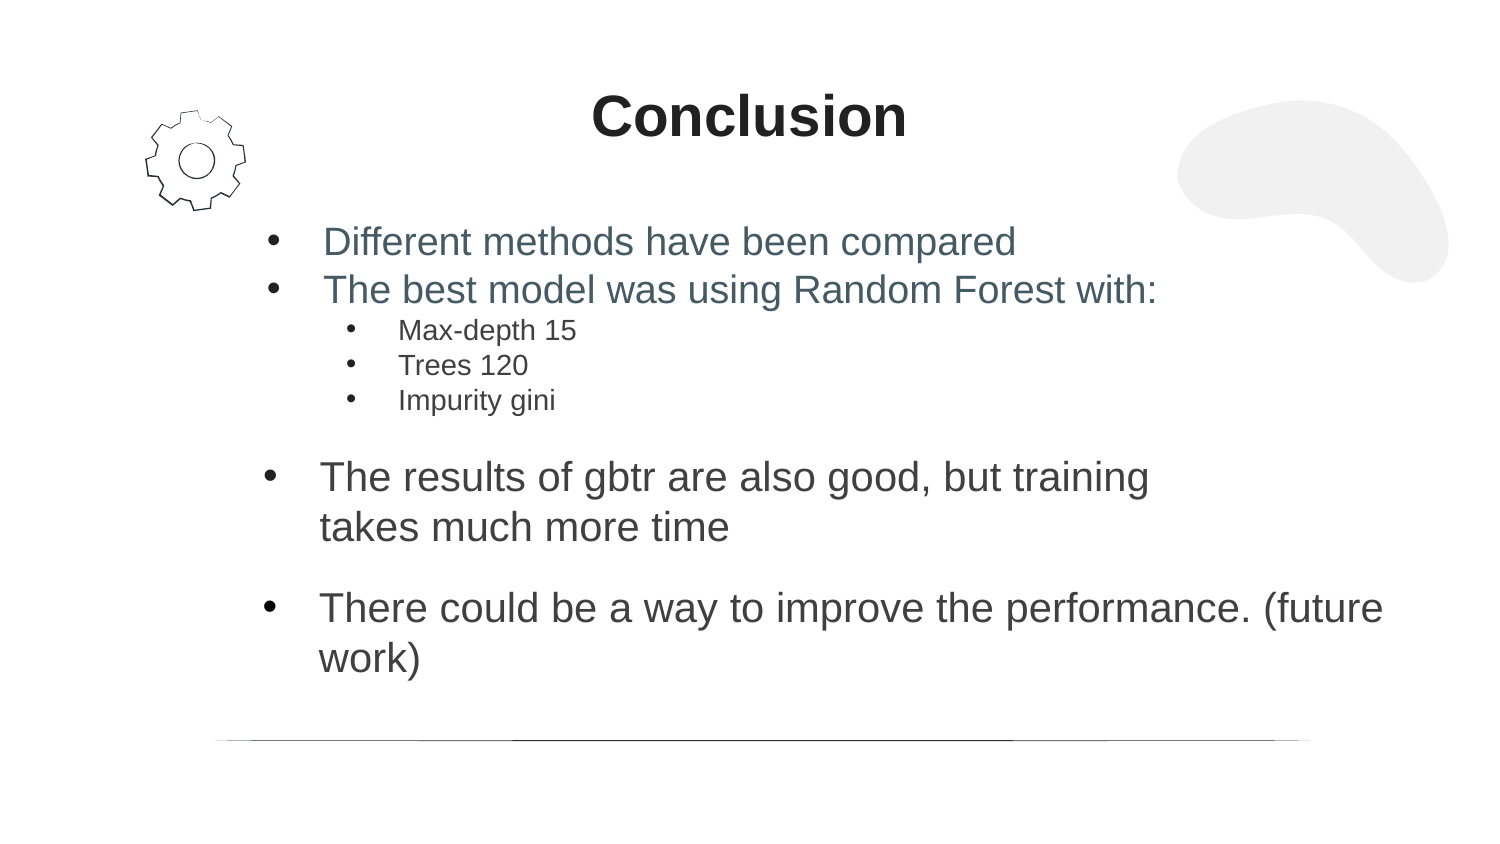

# Conclusion
Different methods have been compared
The best model was using Random Forest with:
Max-depth 15
Trees 120
Impurity gini

The results of gbtr are also good, but training takes much more time
There could be a way to improve the performance. (future work)